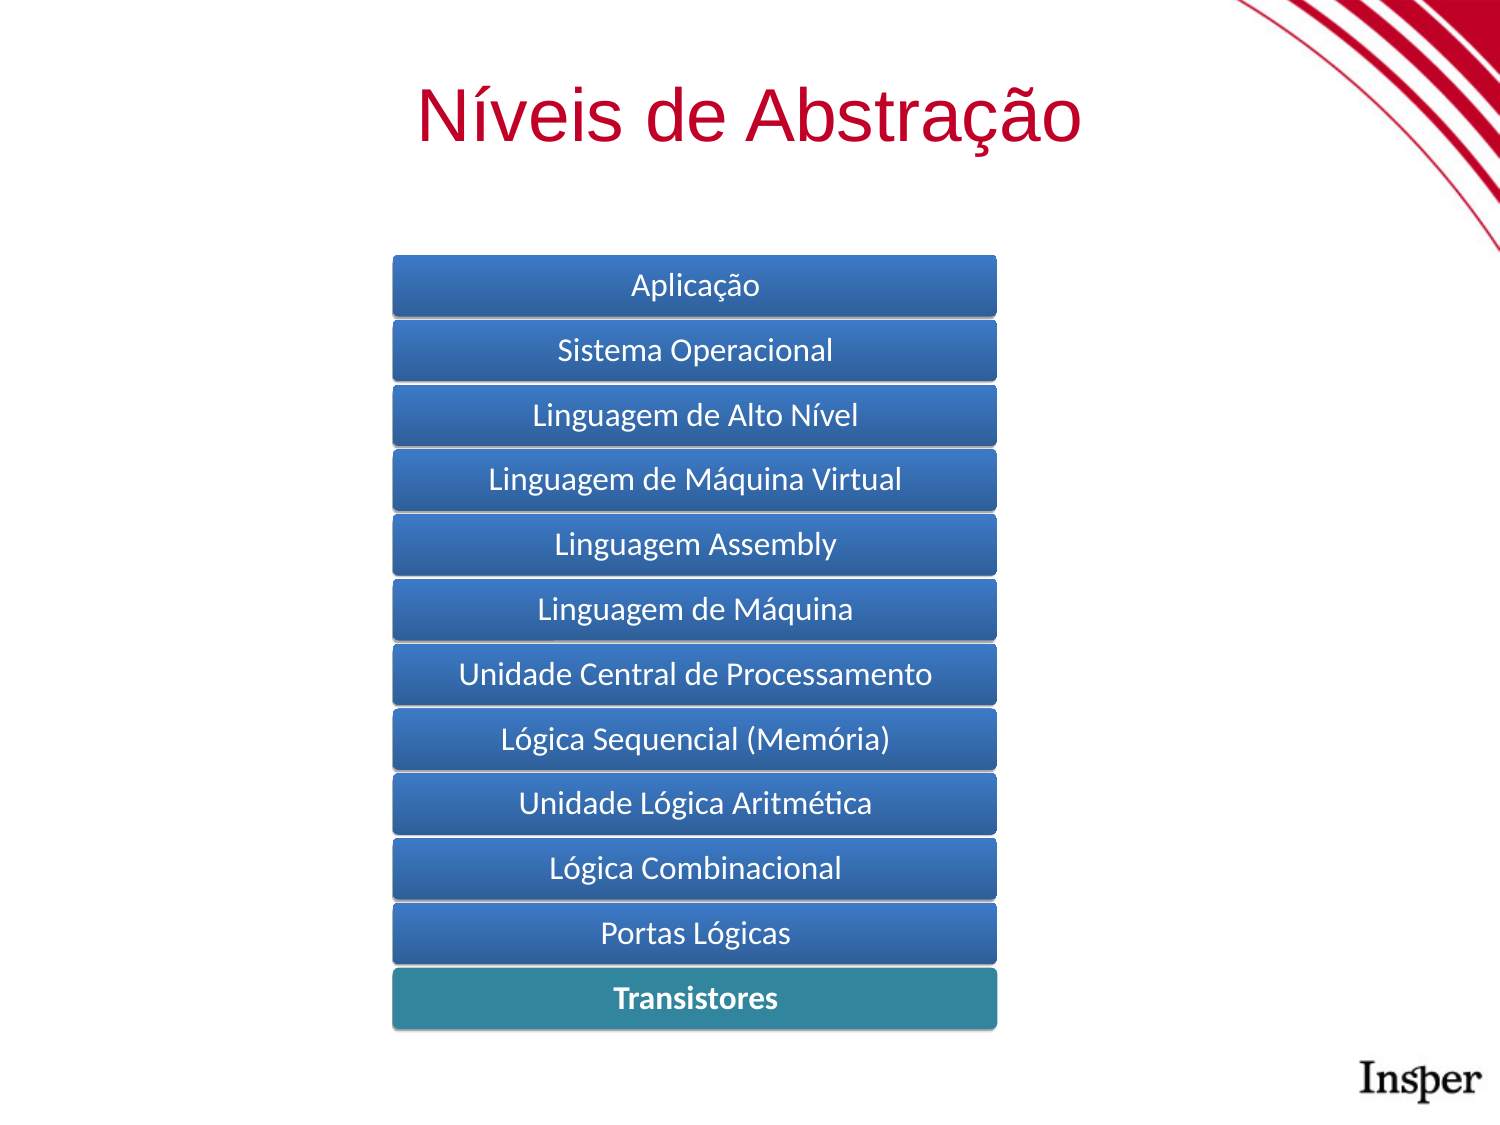

Níveis de Abstração
Aplicação
Sistema Operacional
Linguagem de Alto Nível
Linguagem de Máquina Virtual
Linguagem Assembly
Linguagem de Máquina
Unidade Central de Processamento
Lógica Sequencial (Memória)
Unidade Lógica Aritmética
Lógica Combinacional
Portas Lógicas
Transistores